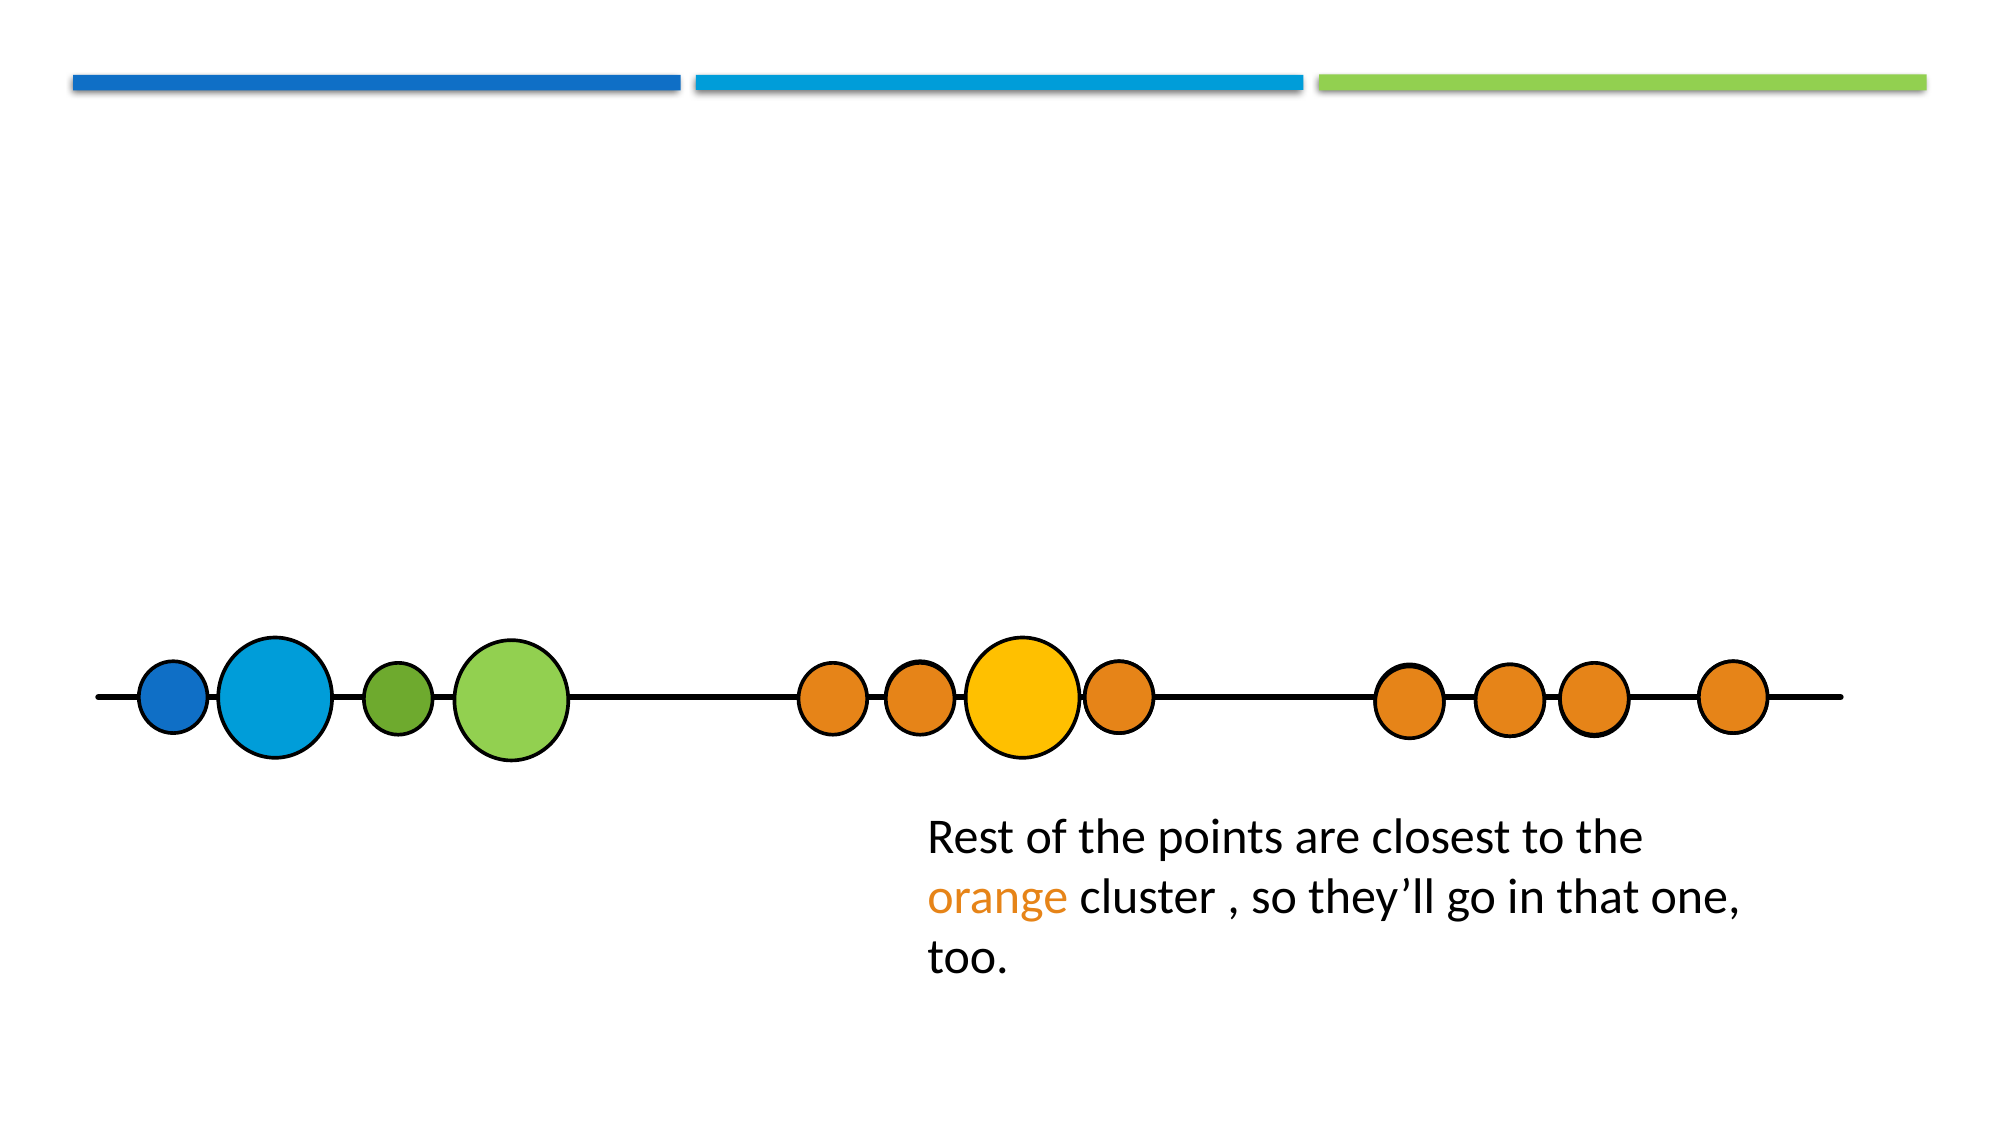

Rest of the points are closest to the orange cluster , so they’ll go in that one, too.